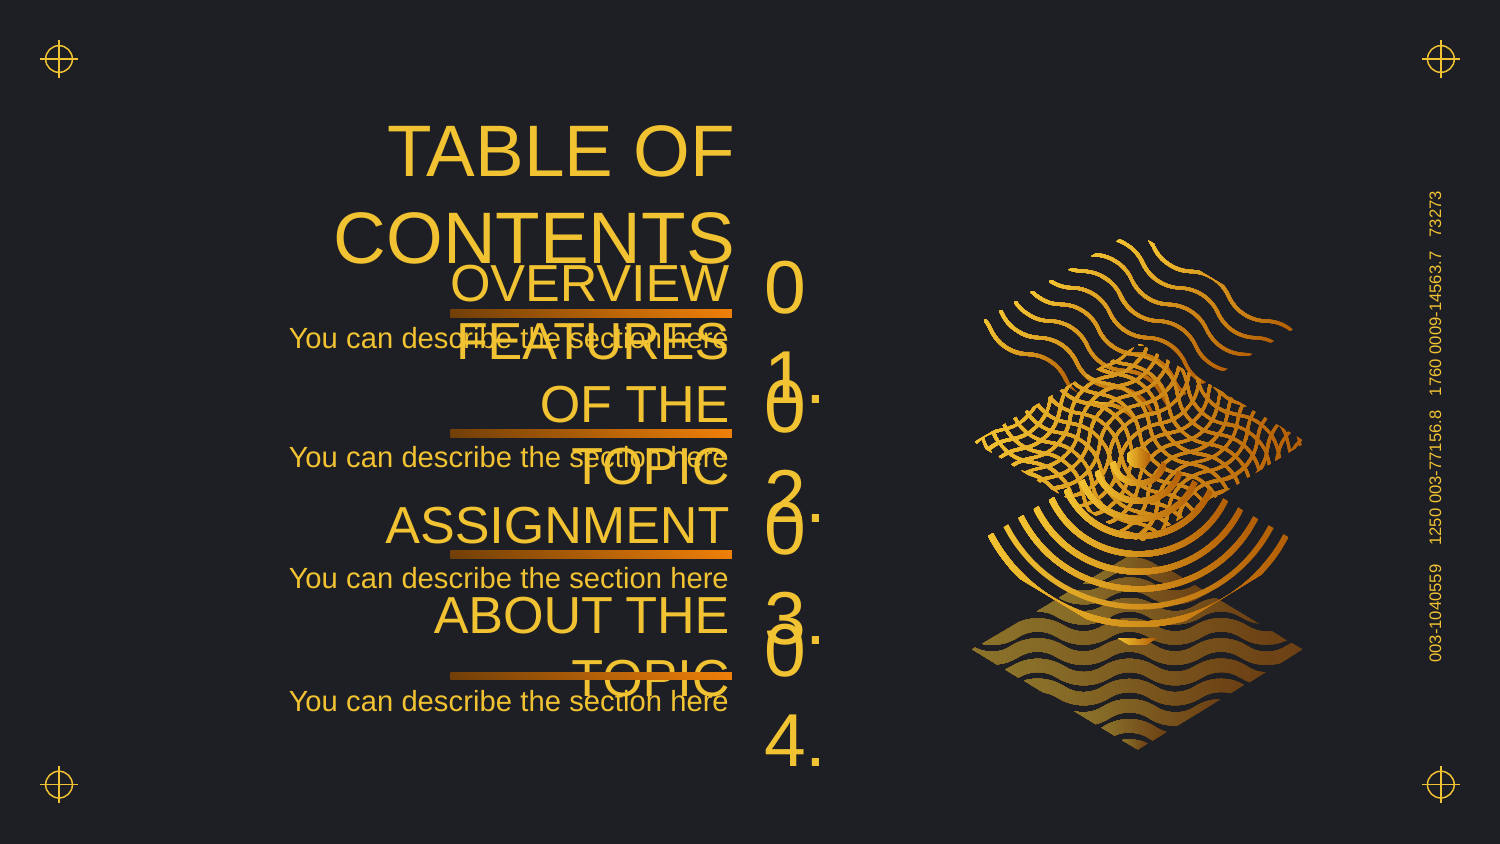

# TABLE OF CONTENTS
01.

OVERVIEW

You can describe the section here
02.
FEATURES OF THE TOPIC

You can describe the section here
03.
ASSIGNMENT

You can describe the section here
04.
ABOUT THE TOPIC

You can describe the section here